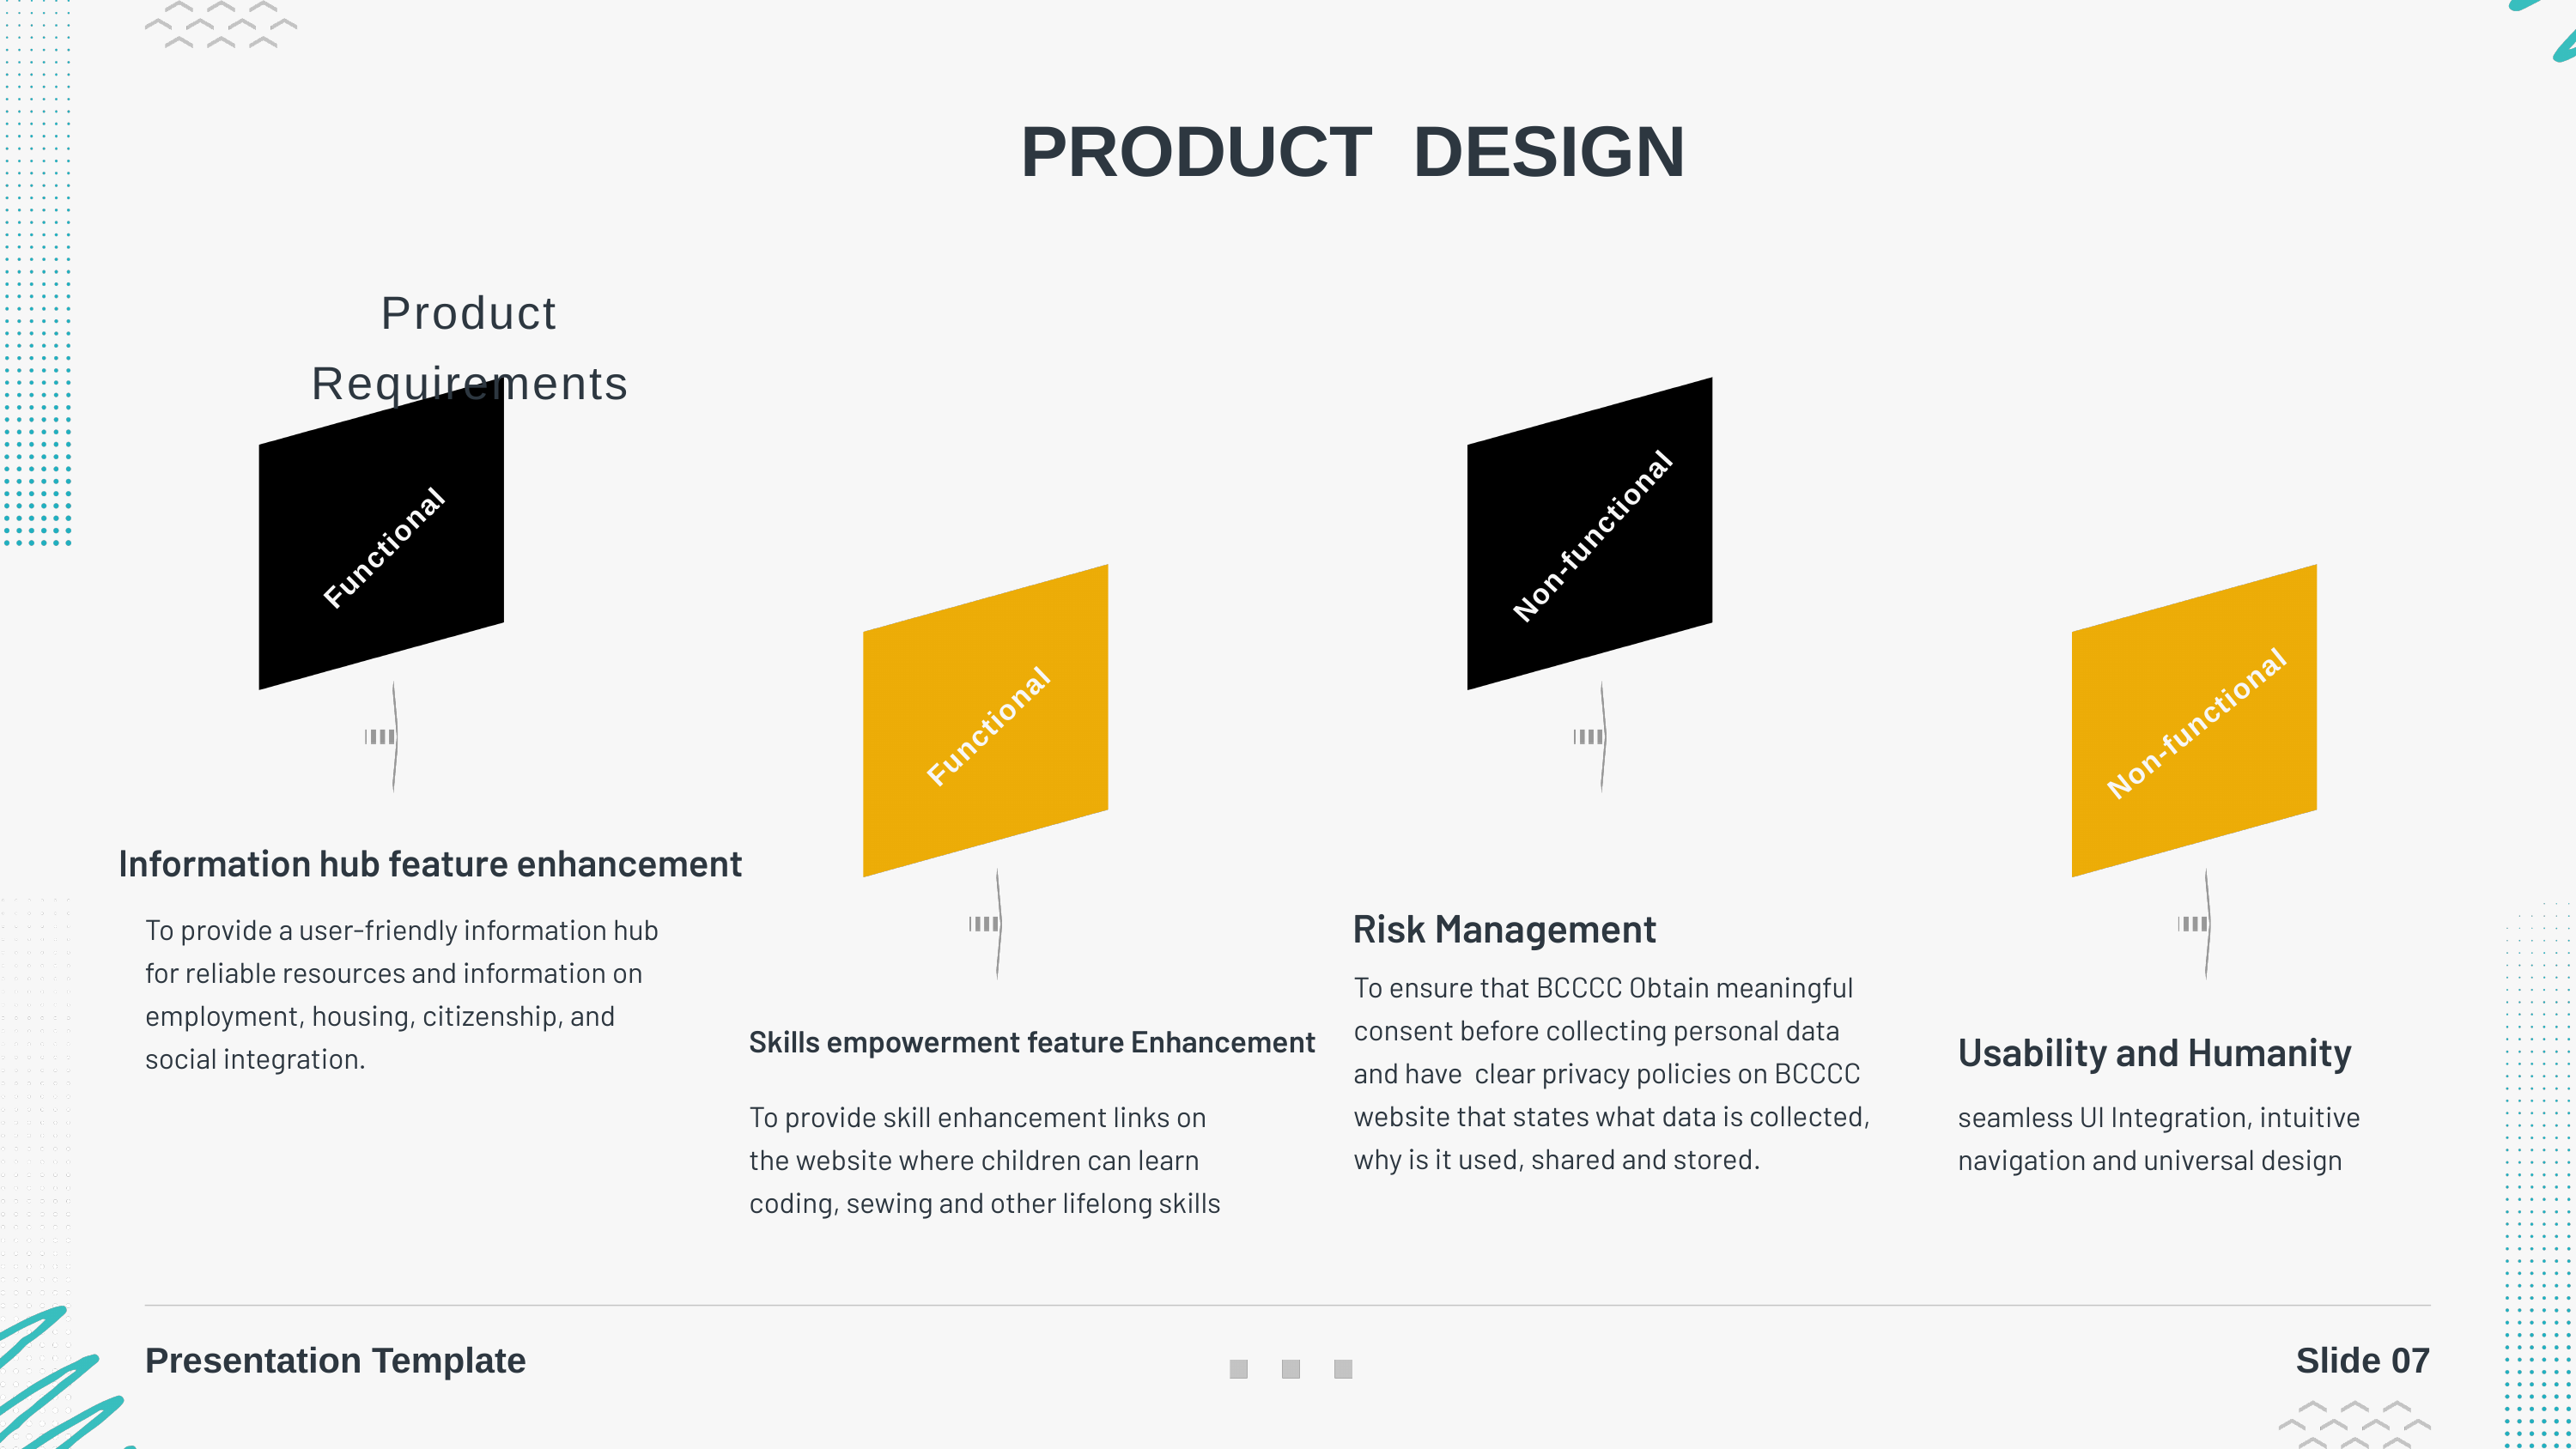

PRODUCT  DESIGN
Product Requirements

Non-functional
Functional

Non-functional
Functional

Information hub feature enhancement
Risk Management

To provide a user-friendly information hub for reliable resources and information on employment, housing, citizenship, and social integration.

To ensure that BCCCC Obtain meaningful consent before collecting personal data and have  clear privacy policies on BCCCC website that states what data is collected, why is it used, shared and stored.
Skills empowerment feature Enhancement
Usability and Humanity
To provide skill enhancement links on the website where children can learn coding, sewing and other lifelong skills
seamless UI Integration, intuitive navigation and universal design

Presentation Template
Slide 07